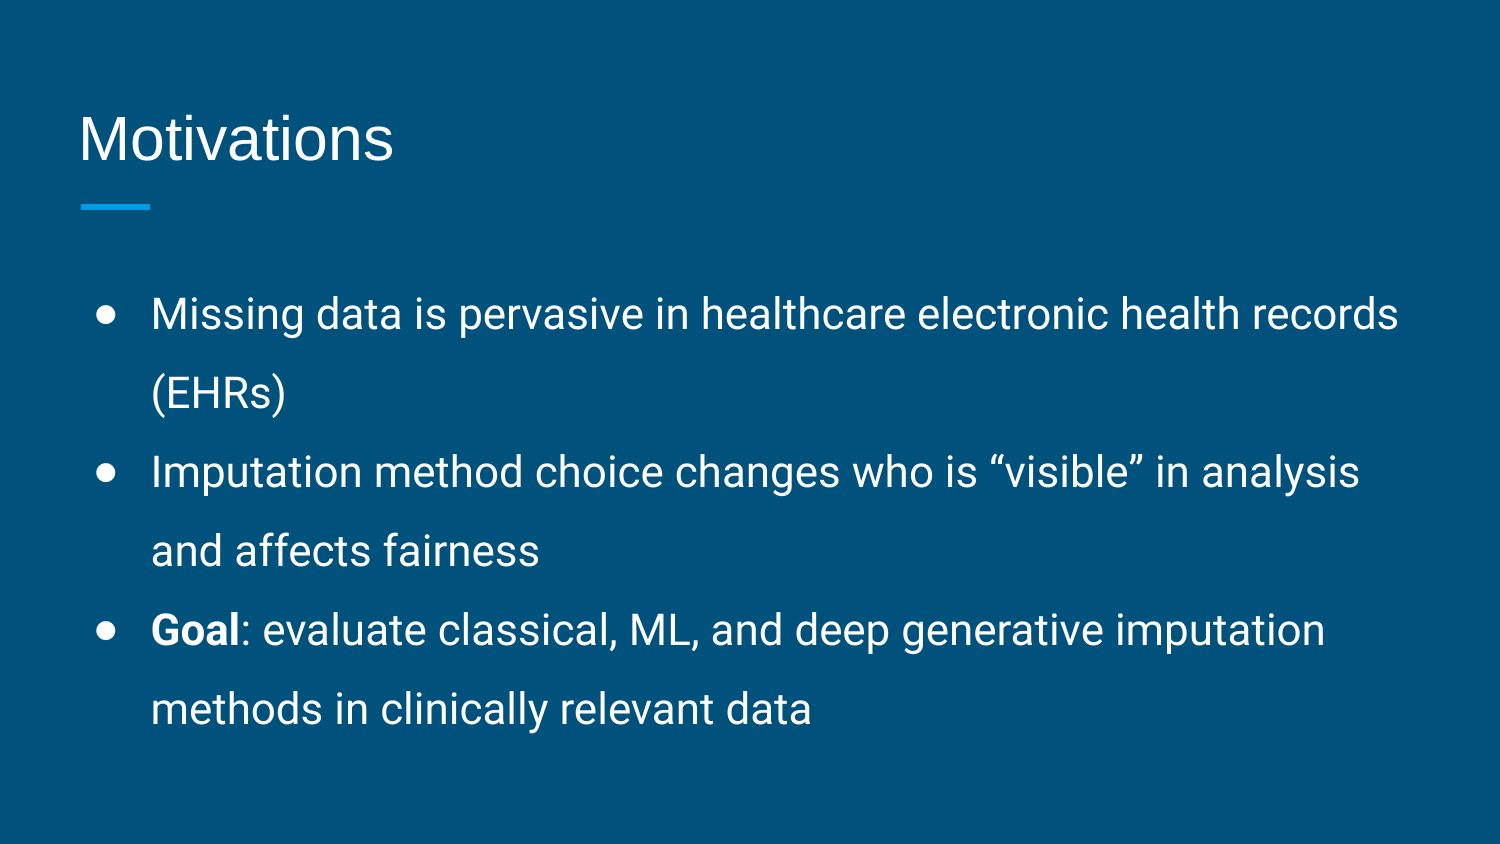

# Motivations
Missing data is pervasive in healthcare electronic health records (EHRs)
Imputation method choice changes who is “visible” in analysis and affects fairness
Goal: evaluate classical, ML, and deep generative imputation methods in clinically relevant data